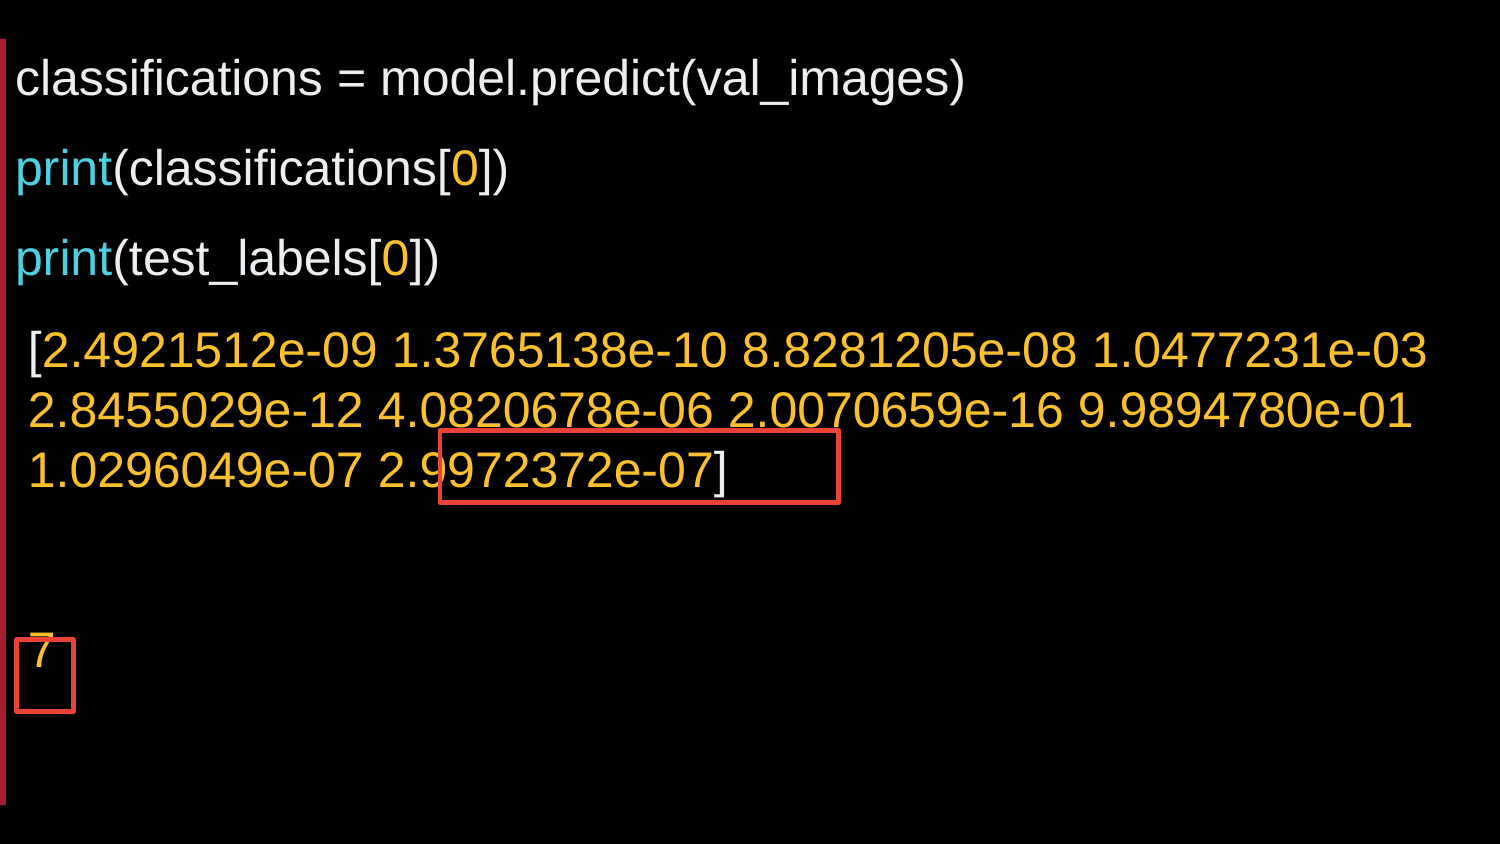

classifications = model.predict(val_images)
print(classifications[0])
print(test_labels[0])

[2.4921512e-09 1.3765138e-10 8.8281205e-08 1.0477231e-03 2.8455029e-12 4.0820678e-06 2.0070659e-16 9.9894780e-01 1.0296049e-07 2.9972372e-07]

7